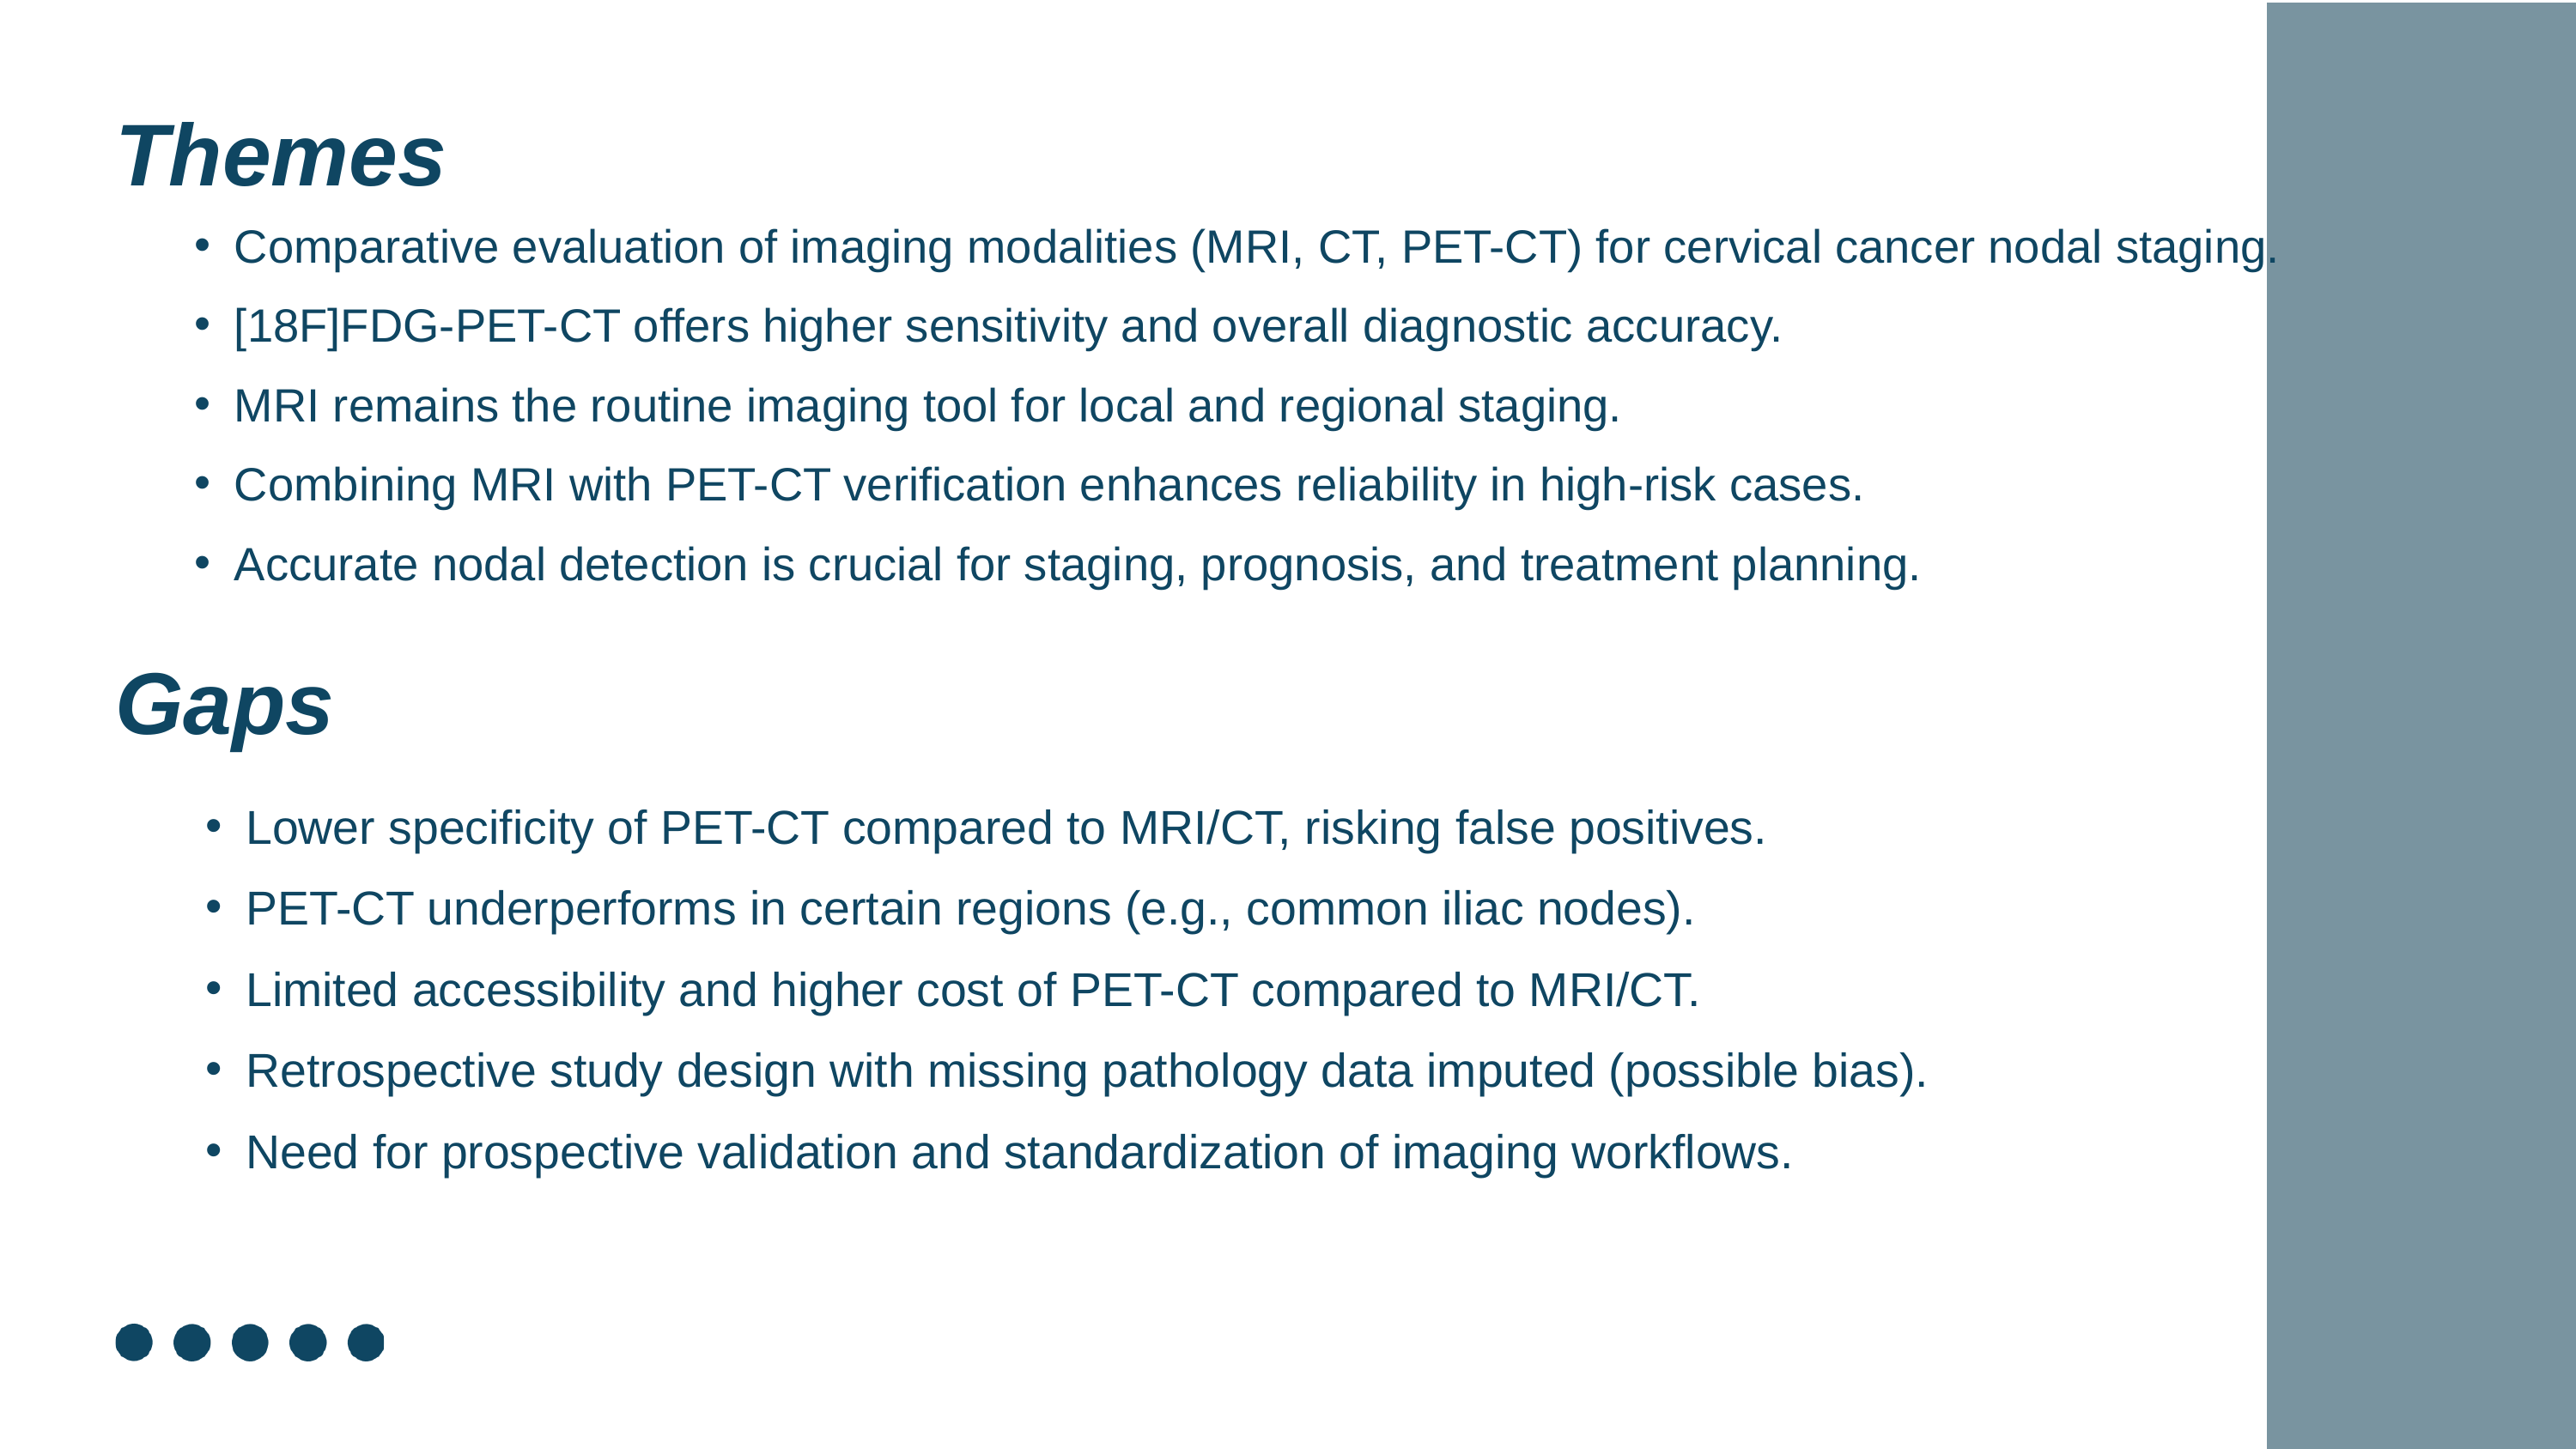

Themes
Comparative evaluation of imaging modalities (MRI, CT, PET-CT) for cervical cancer nodal staging.
[18F]FDG-PET-CT offers higher sensitivity and overall diagnostic accuracy.
MRI remains the routine imaging tool for local and regional staging.
Combining MRI with PET-CT verification enhances reliability in high-risk cases.
Accurate nodal detection is crucial for staging, prognosis, and treatment planning.
Gaps
Lower specificity of PET-CT compared to MRI/CT, risking false positives.
PET-CT underperforms in certain regions (e.g., common iliac nodes).
Limited accessibility and higher cost of PET-CT compared to MRI/CT.
Retrospective study design with missing pathology data imputed (possible bias).
Need for prospective validation and standardization of imaging workflows.